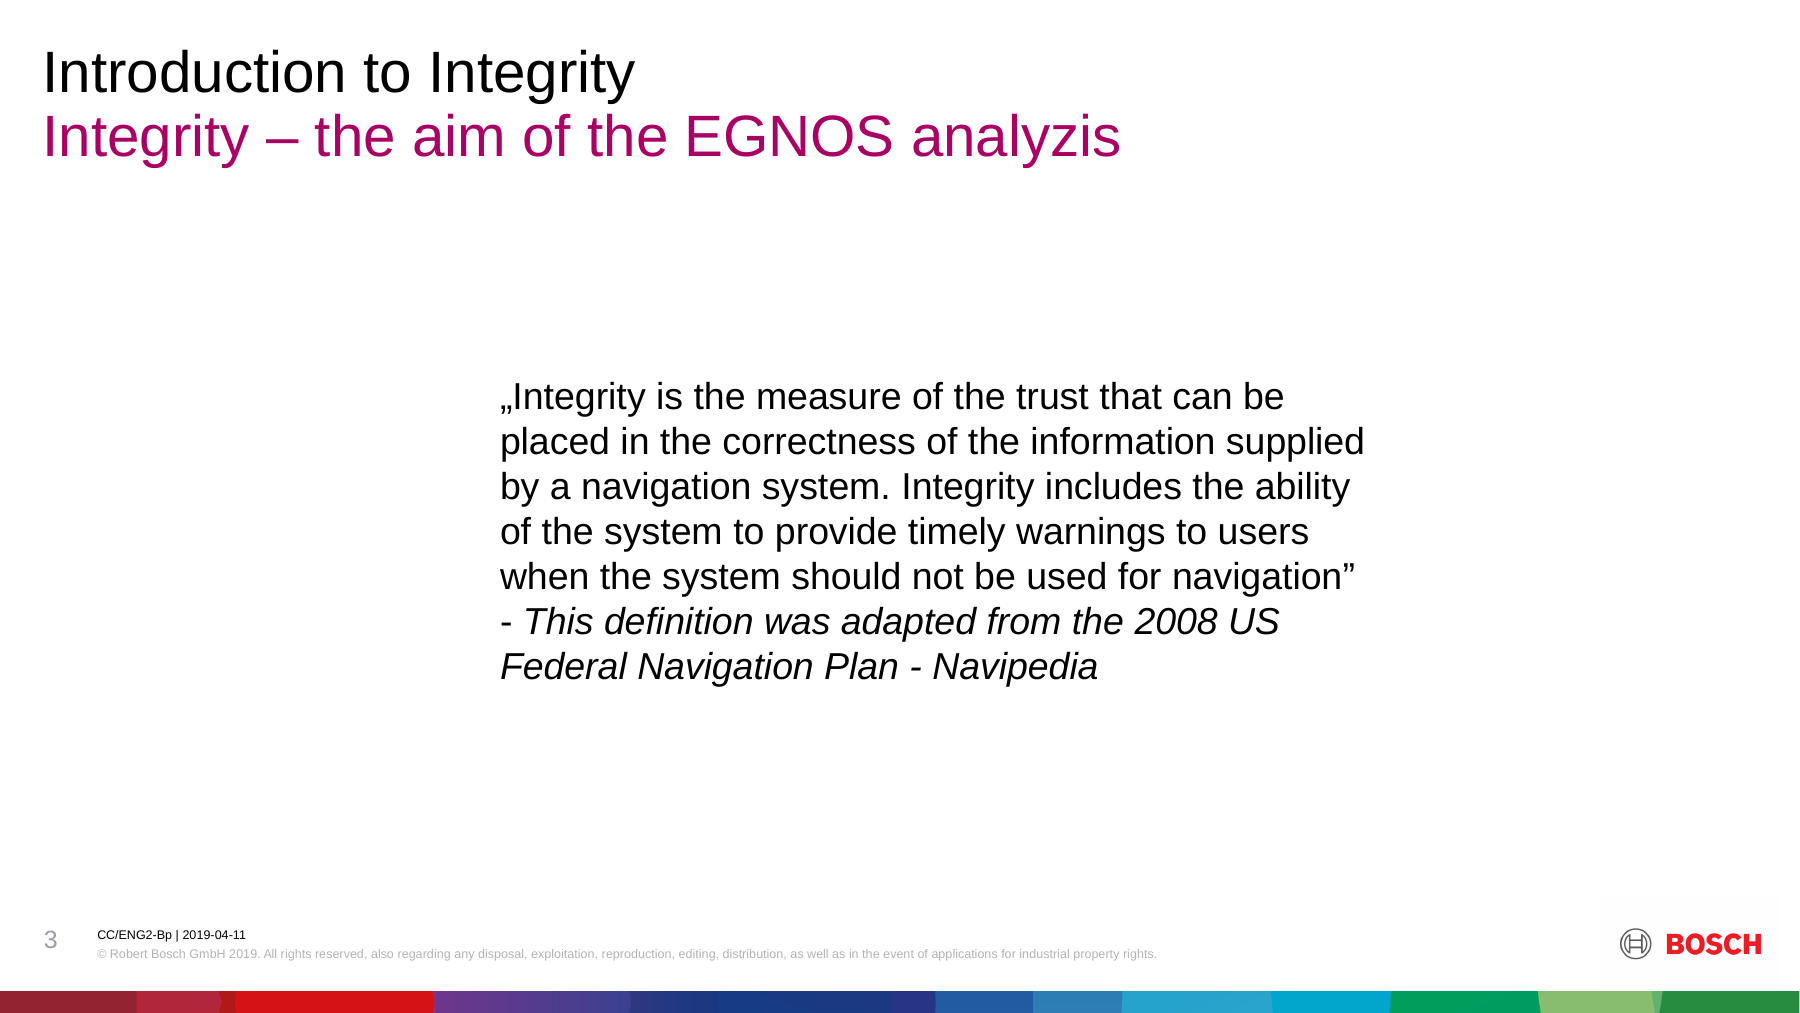

Introduction to Integrity

# Integrity – the aim of the EGNOS analyzis
„Integrity is the measure of the trust that can be placed in the correctness of the information supplied by a navigation system. Integrity includes the ability of the system to provide timely warnings to users when the system should not be used for navigation” - This definition was adapted from the 2008 US Federal Navigation Plan - Navipedia
3
CC/ENG2-Bp | 2019-04-11
© Robert Bosch GmbH 2019. All rights reserved, also regarding any disposal, exploitation, reproduction, editing, distribution, as well as in the event of applications for industrial property rights.